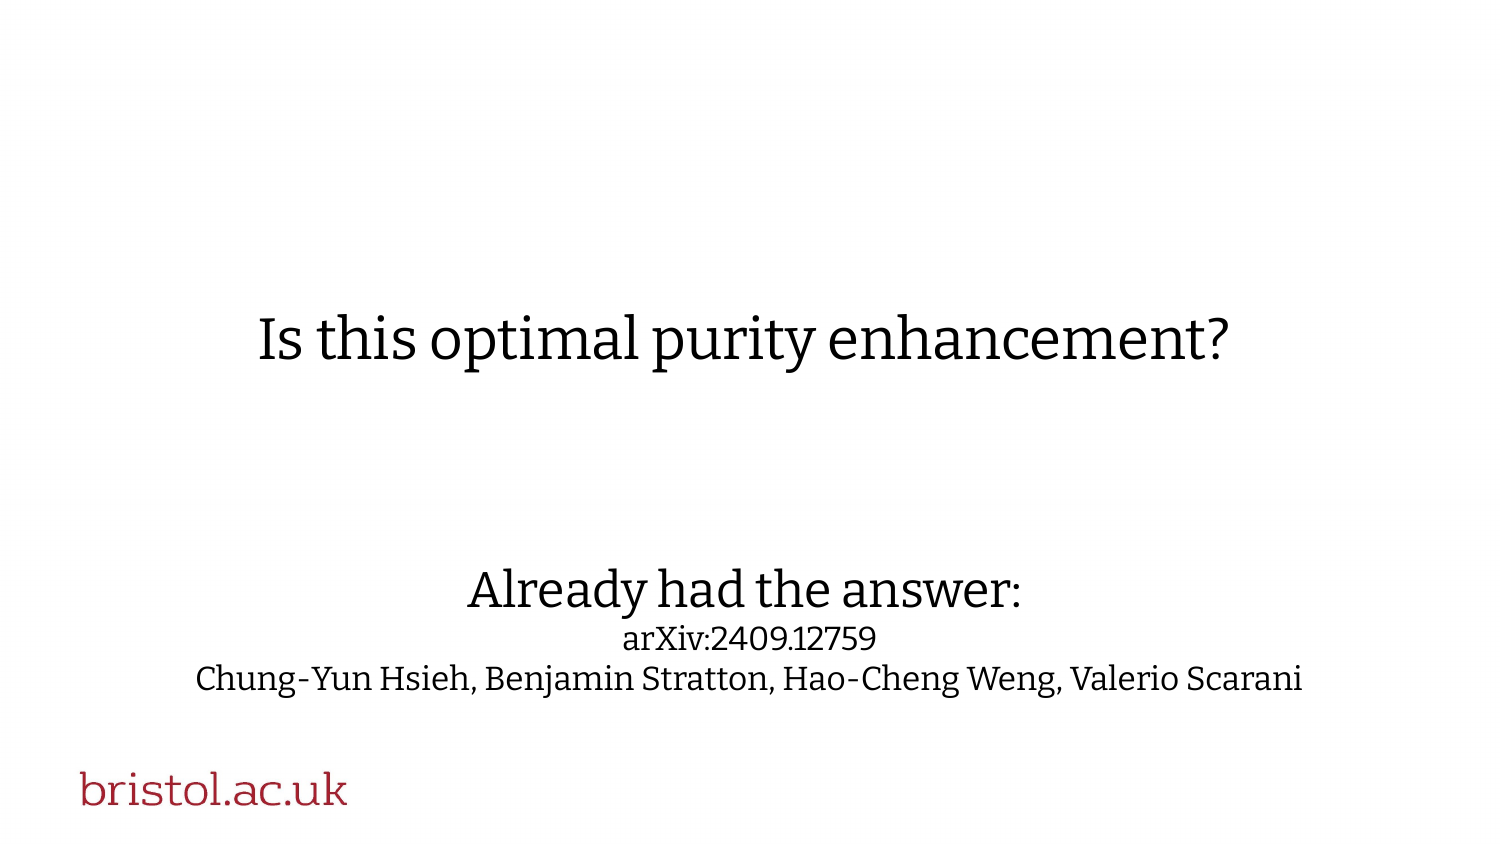

# Is this optimal purity enhancement?
Already had the answer:
arXiv:2409.12759
Chung-Yun Hsieh, Benjamin Stratton, Hao-Cheng Weng, Valerio Scarani